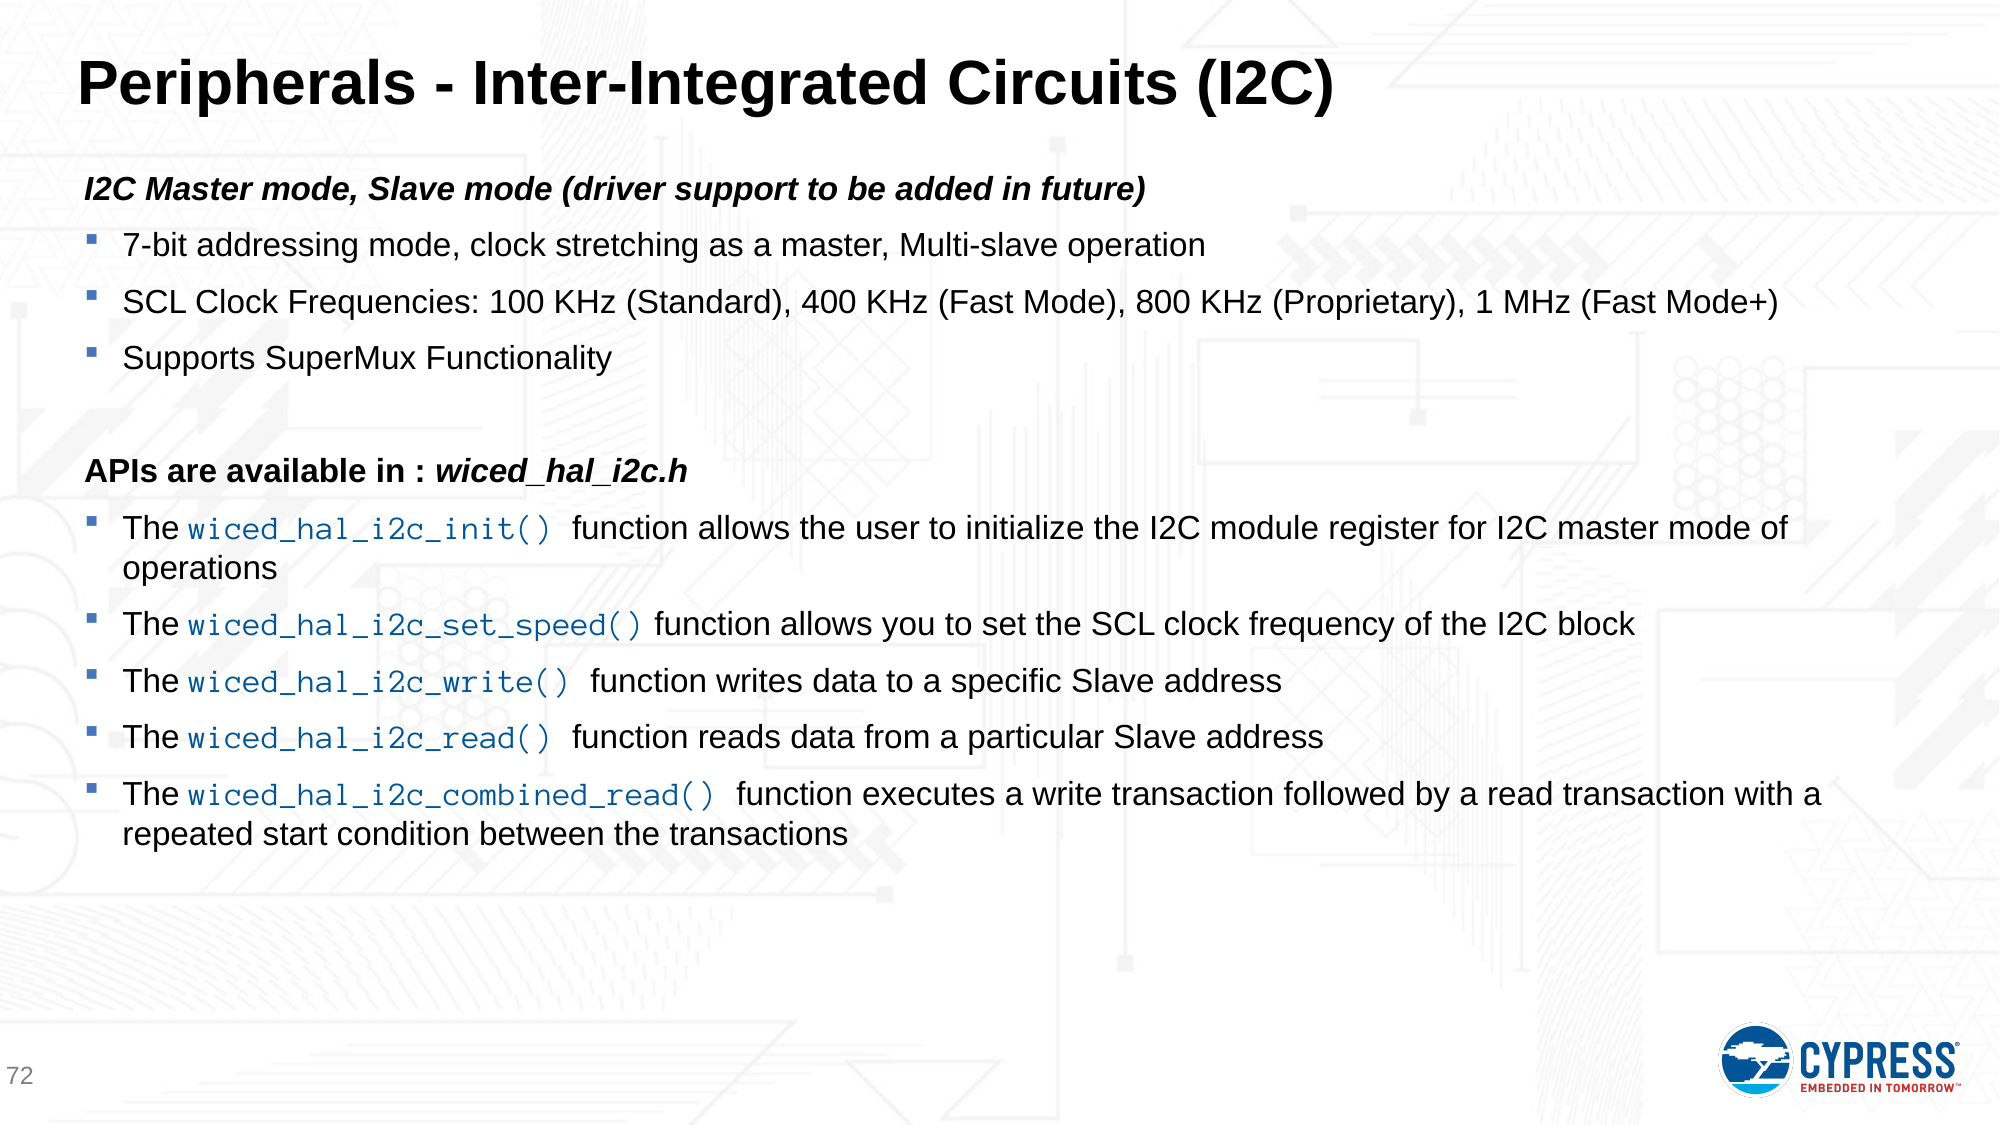

# Peripherals - Inter-Integrated Circuits (I2C)
I2C Master mode, Slave mode (driver support to be added in future)
7-bit addressing mode, clock stretching as a master, Multi-slave operation
SCL Clock Frequencies: 100 KHz (Standard), 400 KHz (Fast Mode), 800 KHz (Proprietary), 1 MHz (Fast Mode+)
Supports SuperMux Functionality

APIs are available in : wiced_hal_i2c.h
The wiced_hal_i2c_init() function allows the user to initialize the I2C module register for I2C master mode of operations
The wiced_hal_i2c_set_speed() function allows you to set the SCL clock frequency of the I2C block
The wiced_hal_i2c_write() function writes data to a specific Slave address
The wiced_hal_i2c_read() function reads data from a particular Slave address
The wiced_hal_i2c_combined_read() function executes a write transaction followed by a read transaction with a repeated start condition between the transactions